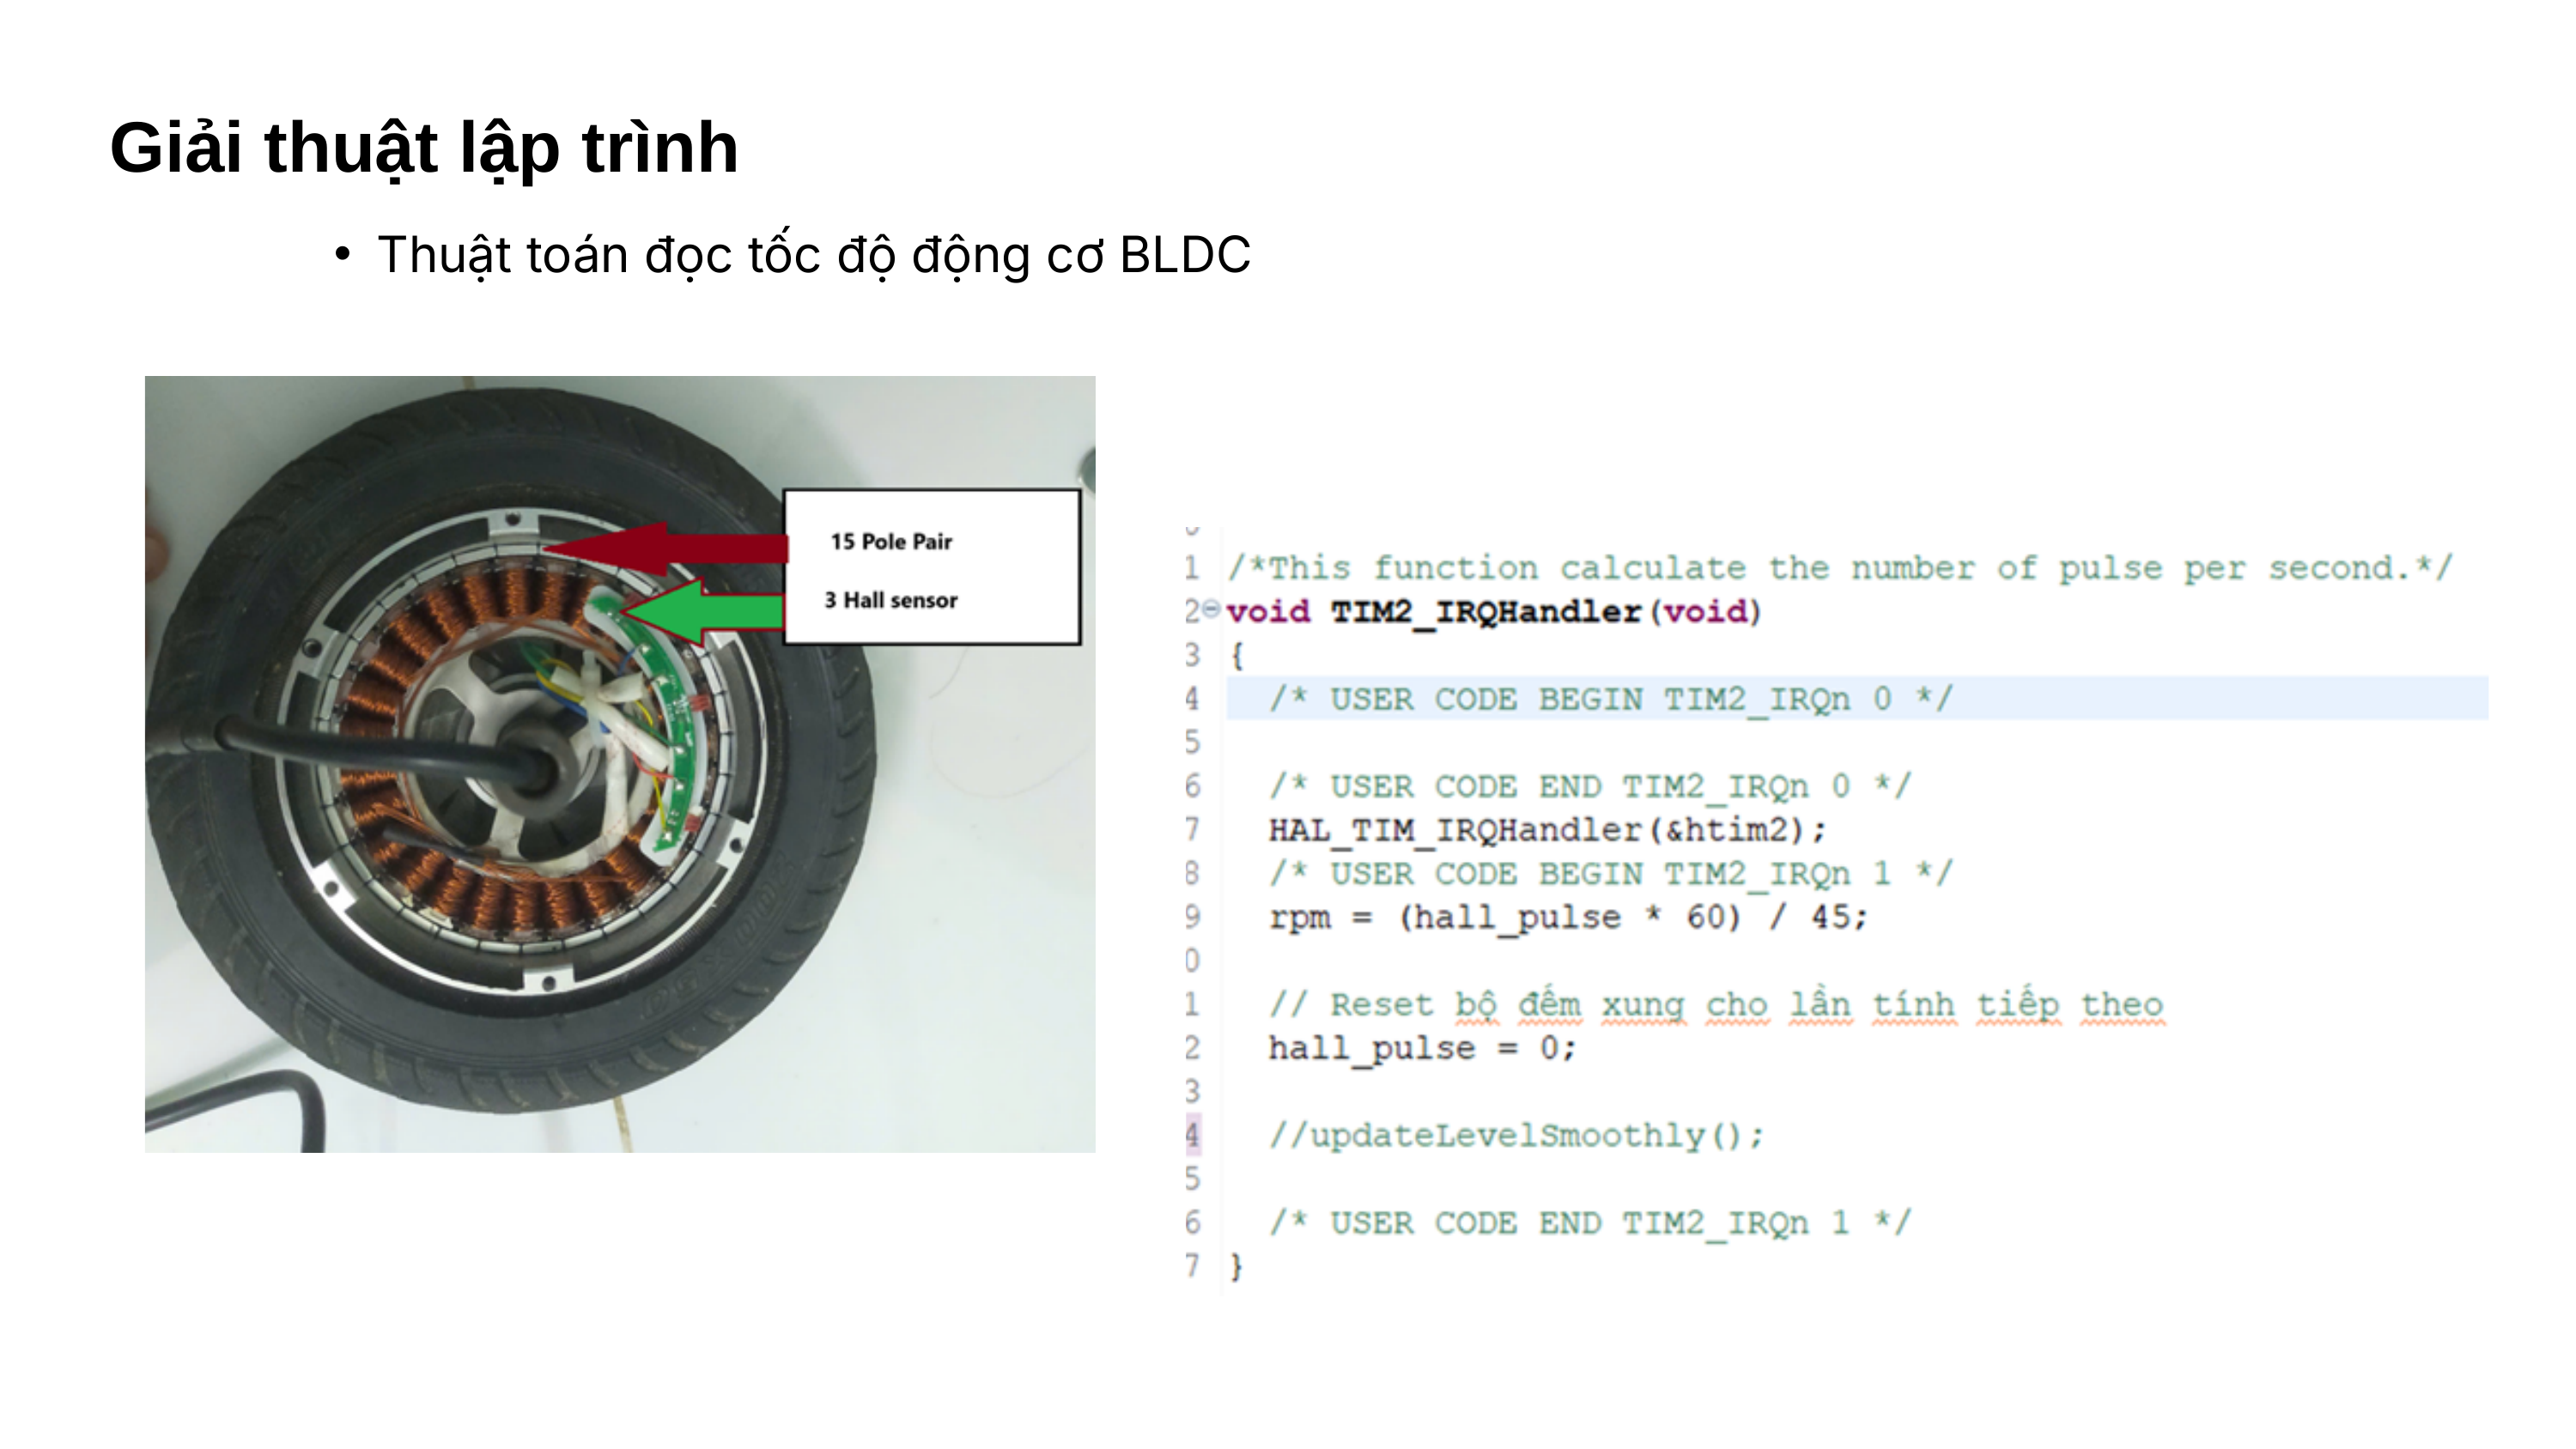

Giải thuật lập trình
Thuật toán đọc tốc độ động cơ BLDC